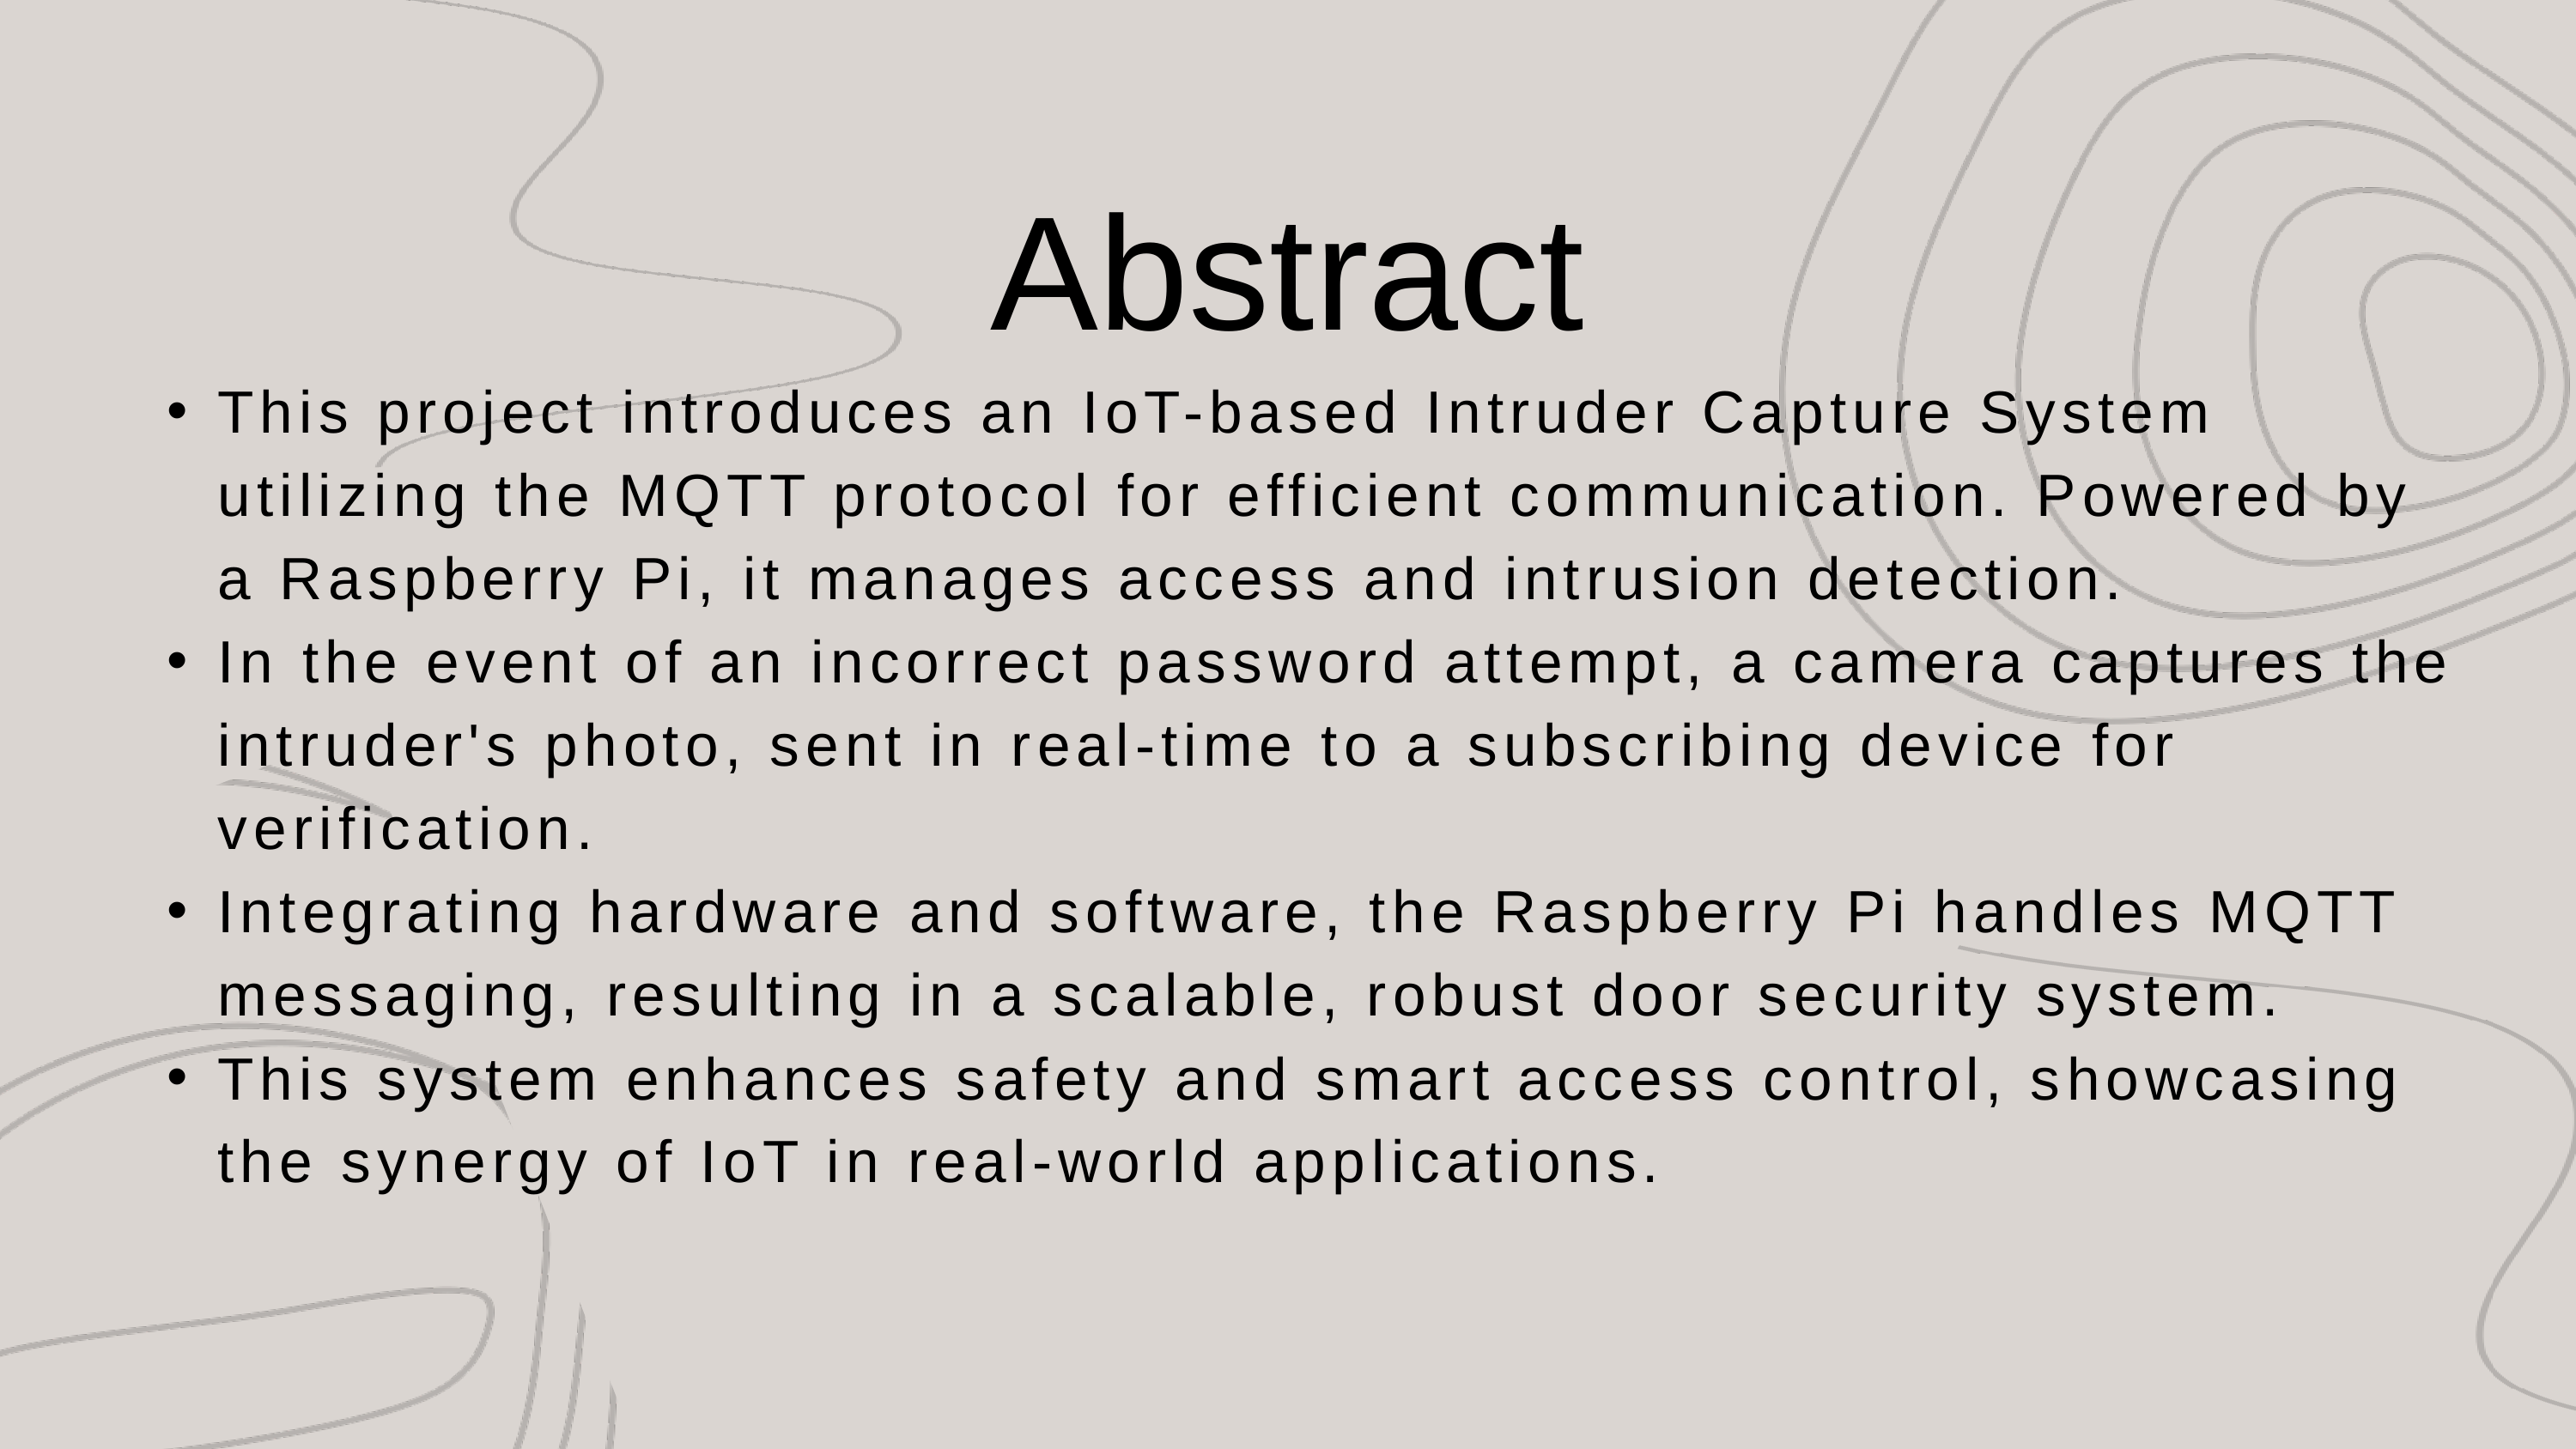

Abstract
This project introduces an IoT-based Intruder Capture System utilizing the MQTT protocol for efficient communication. Powered by a Raspberry Pi, it manages access and intrusion detection.
In the event of an incorrect password attempt, a camera captures the intruder's photo, sent in real-time to a subscribing device for verification.
Integrating hardware and software, the Raspberry Pi handles MQTT messaging, resulting in a scalable, robust door security system.
This system enhances safety and smart access control, showcasing the synergy of IoT in real-world applications.